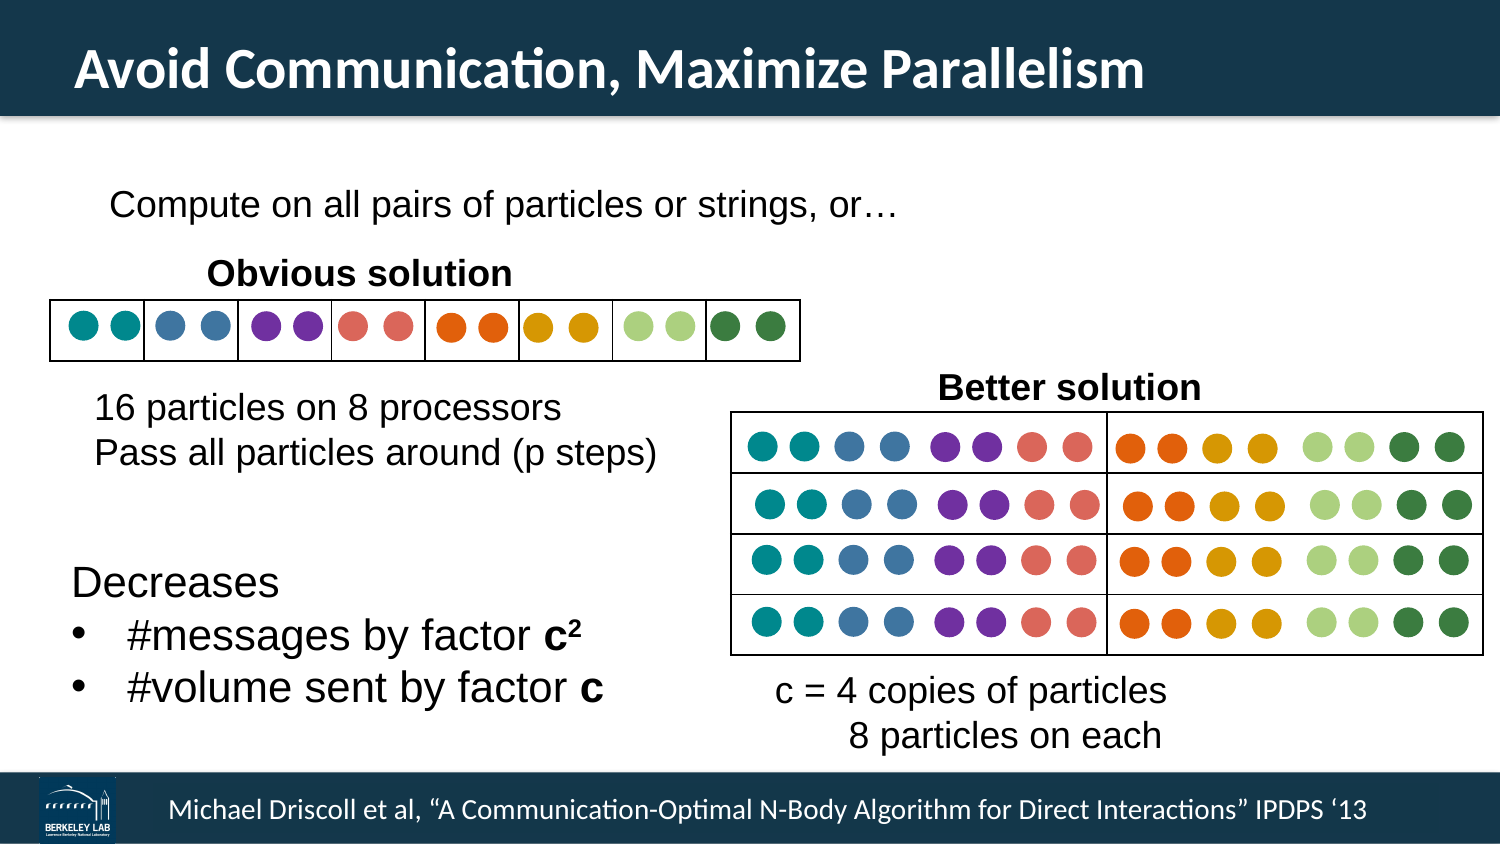

# Avoid Communication, Maximize Parallelism
Compute on all pairs of particles or strings, or…
Obvious solution
|  |  |  |  |  |  |  |  |
| --- | --- | --- | --- | --- | --- | --- | --- |

Better solution
16 particles on 8 processors
Pass all particles around (p steps)
|  |  |
| --- | --- |
|  |  |
|  |  |
|  |  |

Decreases
#messages by factor c2
#volume sent by factor c

c = 4 copies of particles
       8 particles on each
Michael Driscoll et al, “A Communication-Optimal N-Body Algorithm for Direct Interactions” IPDPS ‘13